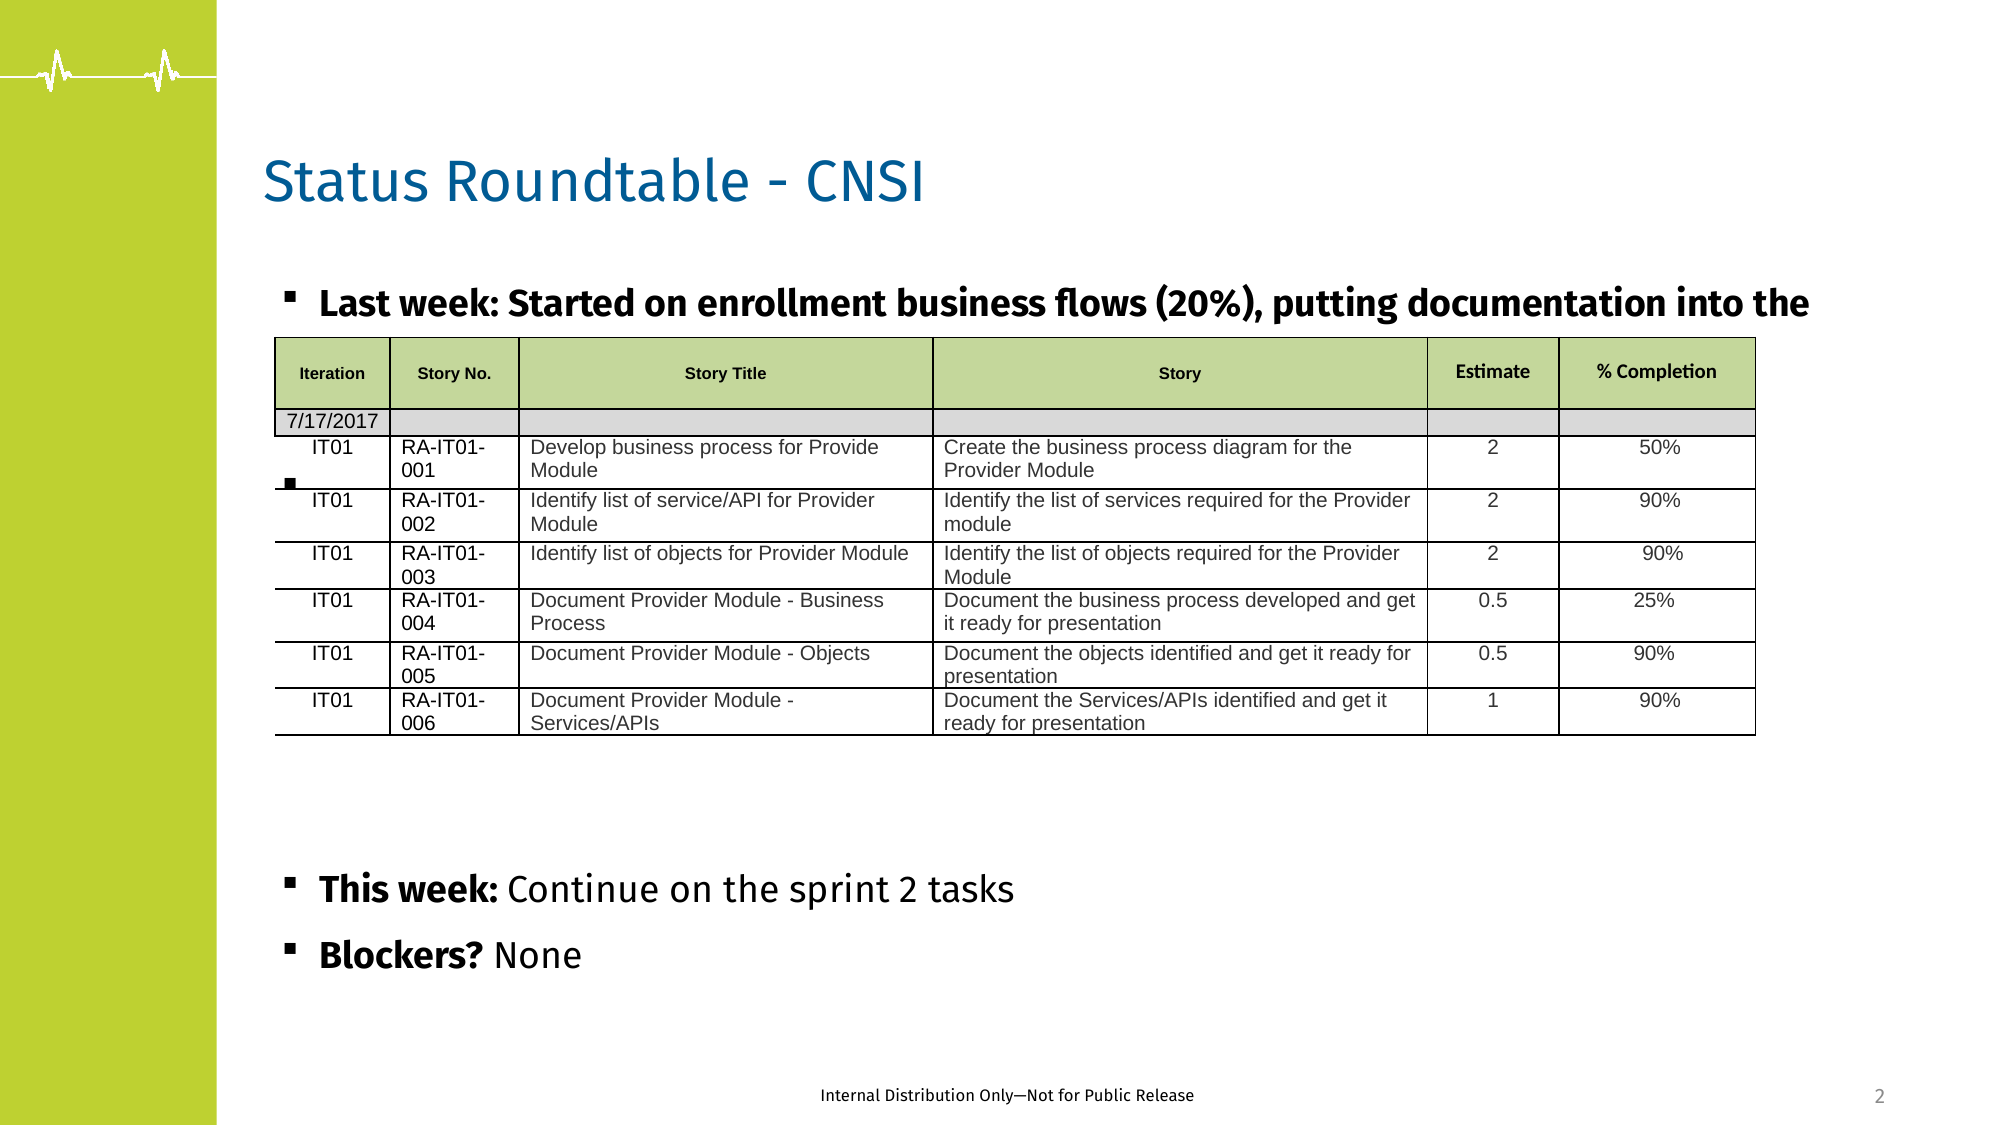

# Status Roundtable - CNSI
Last week: Started on enrollment business flows (20%), putting documentation into the format

This week: Continue on the sprint 2 tasks
Blockers? None
| Iteration | Story No. | Story Title | Story | Estimate | % Completion |
| --- | --- | --- | --- | --- | --- |
| 7/17/2017 |  |  |  |  |  |
| IT01 | RA-IT01-001 | Develop business process for Provide Module | Create the business process diagram for the Provider Module | 2 | 50% |
| IT01 | RA-IT01-002 | Identify list of service/API for Provider Module | Identify the list of services required for the Provider module | 2 | 90% |
| IT01 | RA-IT01-003 | Identify list of objects for Provider Module | Identify the list of objects required for the Provider Module | 2 | 90% |
| IT01 | RA-IT01-004 | Document Provider Module - Business Process | Document the business process developed and get it ready for presentation | 0.5 | 25% |
| IT01 | RA-IT01-005 | Document Provider Module - Objects | Document the objects identified and get it ready for presentation | 0.5 | 90% |
| IT01 | RA-IT01-006 | Document Provider Module - Services/APIs | Document the Services/APIs identified and get it ready for presentation | 1 | 90% |
2